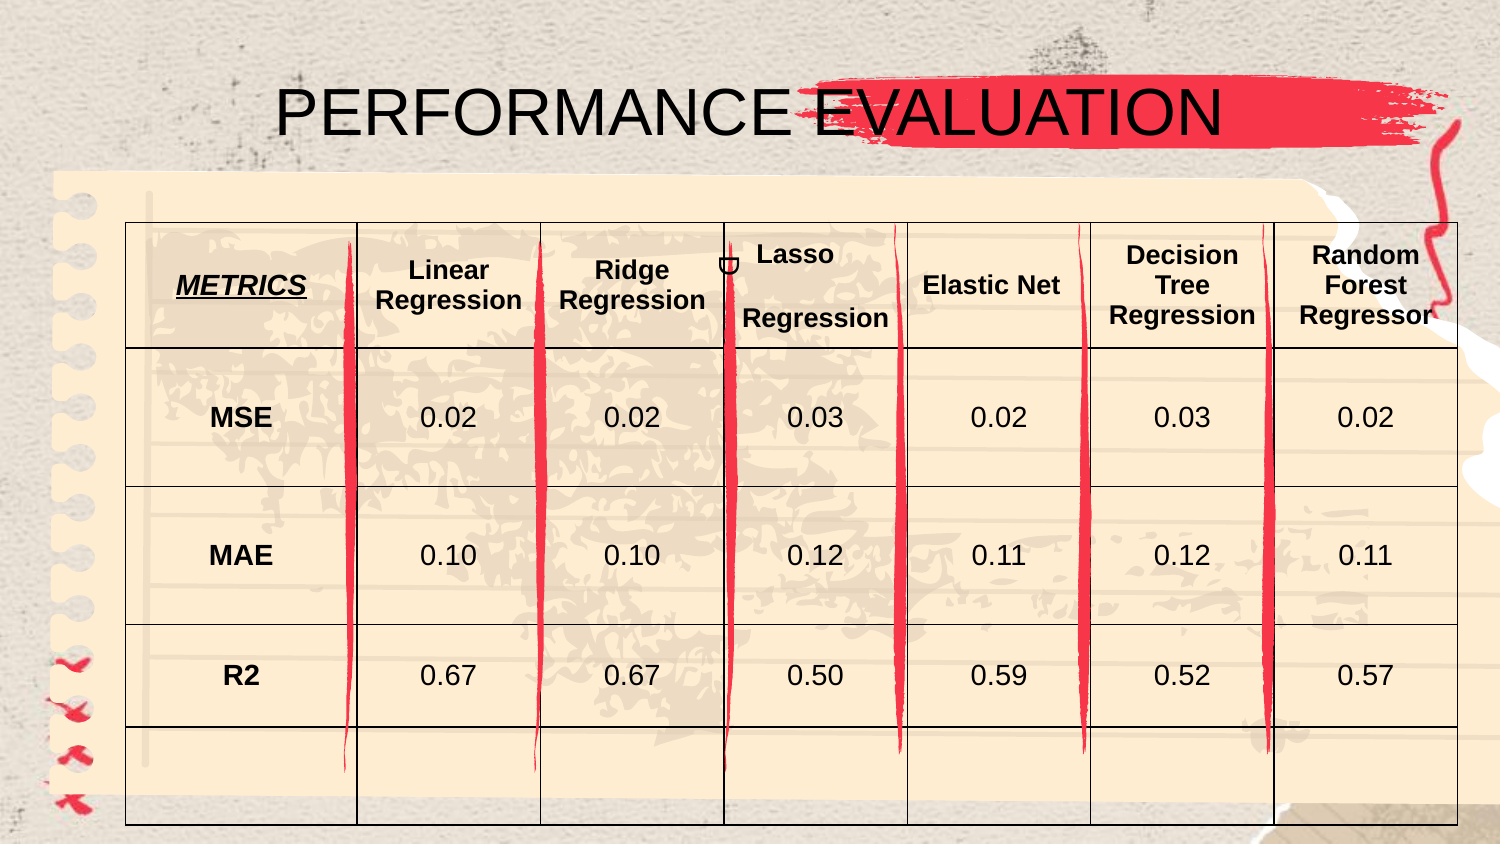

# PERFORMANCE EVALUATION

| METRICS | Linear Regression | Ridge Regression | Lasso Regression | Elastic Net | Decision Tree Regression | Random Forest Regressor |
| --- | --- | --- | --- | --- | --- | --- |
| MSE | 0.02 | 0.02 | 0.03 | 0.02 | 0.03 | 0.02 |
| MAE | 0.10 | 0.10 | 0.12 | 0.11 | 0.12 | 0.11 |
| R2 | 0.67 | 0.67 | 0.50 | 0.59 | 0.52 | 0.57 |
|  |  |  |  |  |  |  |

D